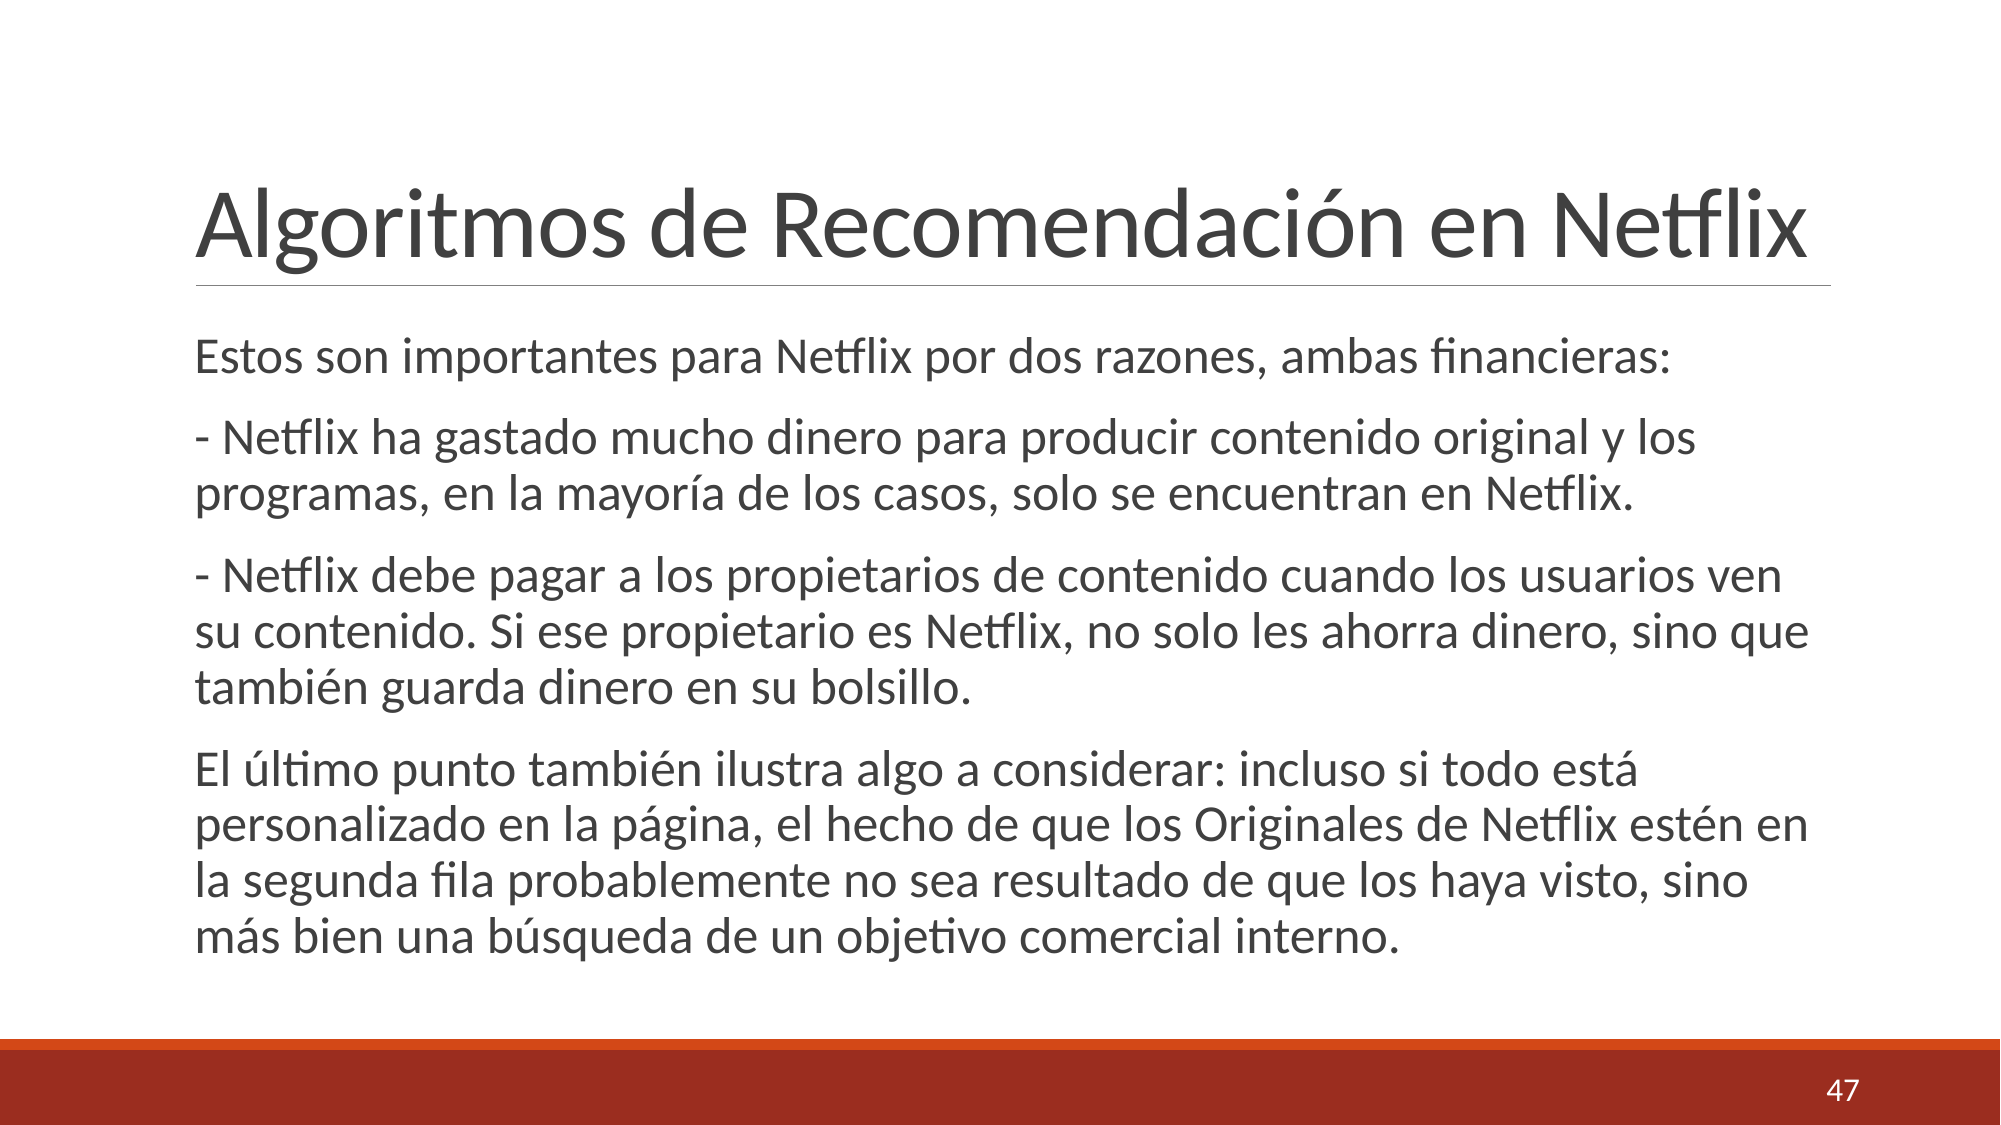

# Algoritmos de Recomendación en Netflix
Estos son importantes para Netflix por dos razones, ambas financieras:
- Netflix ha gastado mucho dinero para producir contenido original y los programas, en la mayoría de los casos, solo se encuentran en Netflix.
- Netflix debe pagar a los propietarios de contenido cuando los usuarios ven su contenido. Si ese propietario es Netflix, no solo les ahorra dinero, sino que también guarda dinero en su bolsillo.
El último punto también ilustra algo a considerar: incluso si todo está personalizado en la página, el hecho de que los Originales de Netflix estén en la segunda fila probablemente no sea resultado de que los haya visto, sino más bien una búsqueda de un objetivo comercial interno.
47